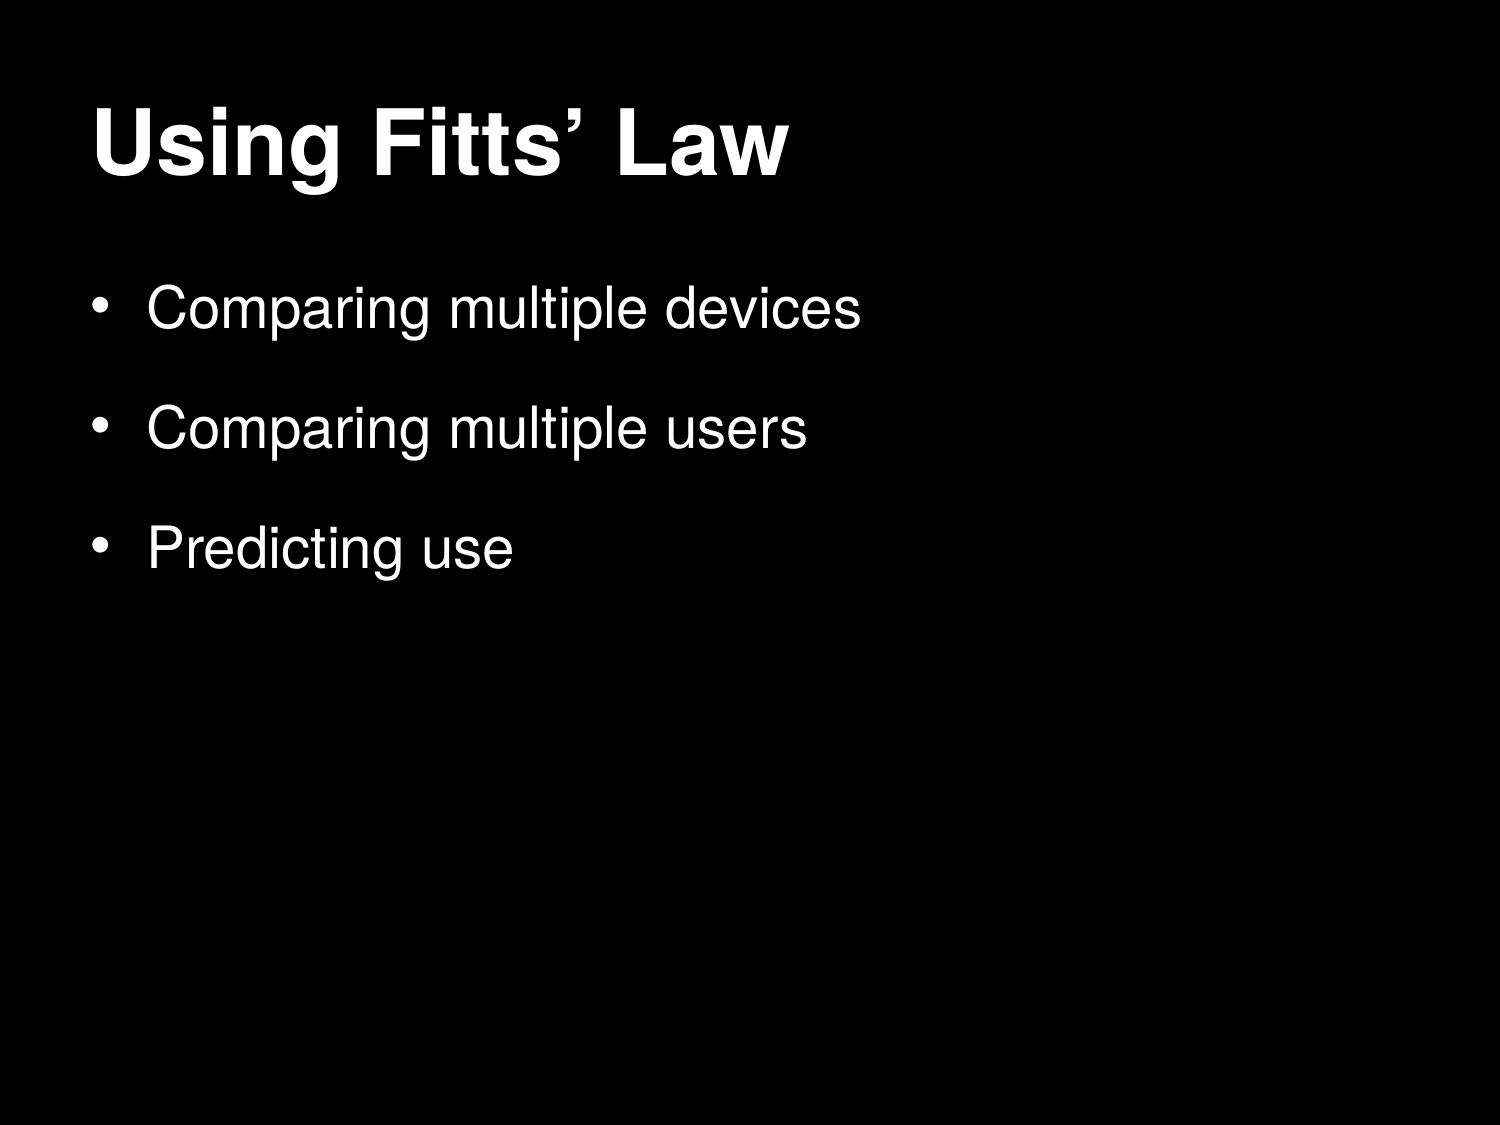

# Using Fitts’ Law
Comparing multiple devices
Comparing multiple users
Predicting use